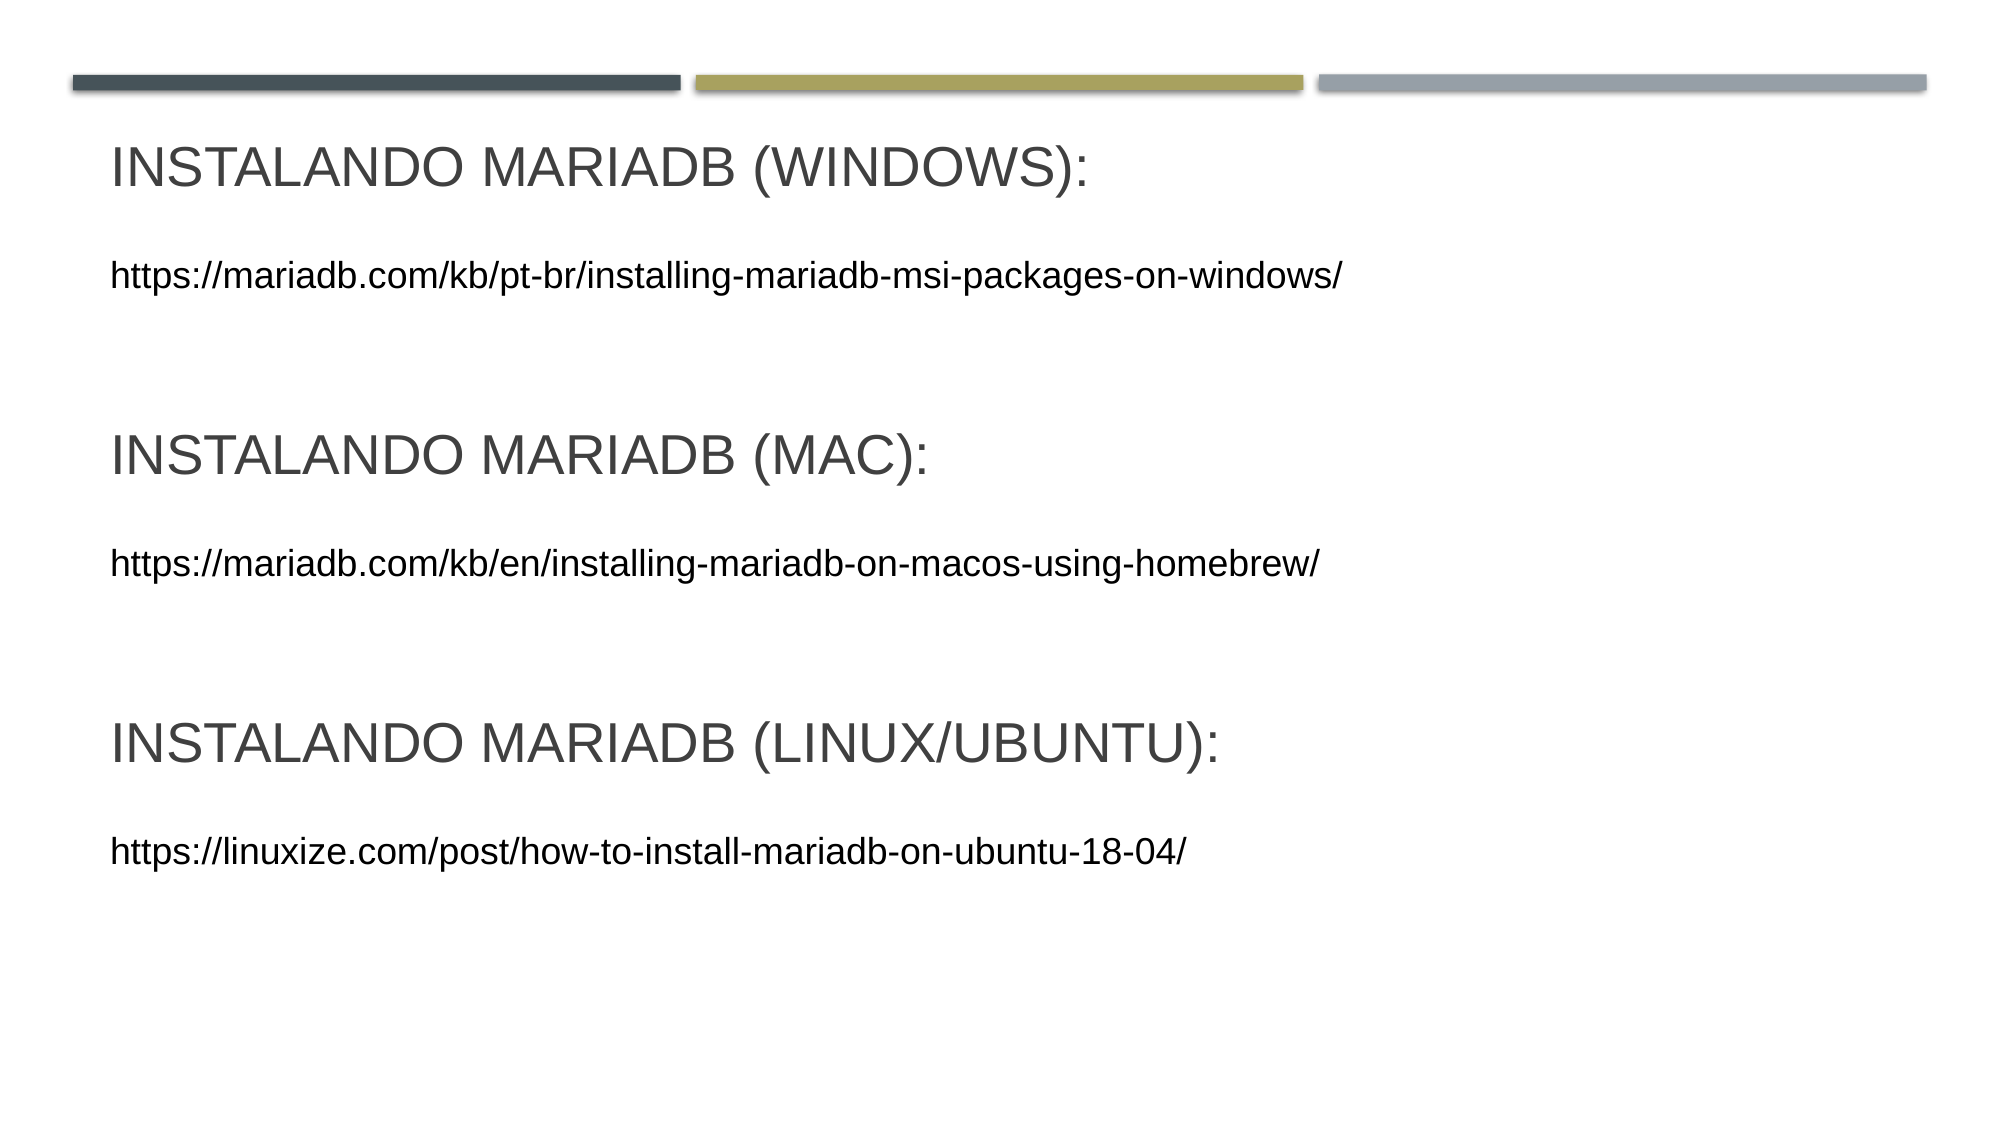

# Instalando mariadb (Windows):
https://mariadb.com/kb/pt-br/installing-mariadb-msi-packages-on-windows/
Instalando mariadb (MAC):
https://mariadb.com/kb/en/installing-mariadb-on-macos-using-homebrew/
Instalando mariadb (LINUX/ubuntu):
https://linuxize.com/post/how-to-install-mariadb-on-ubuntu-18-04/